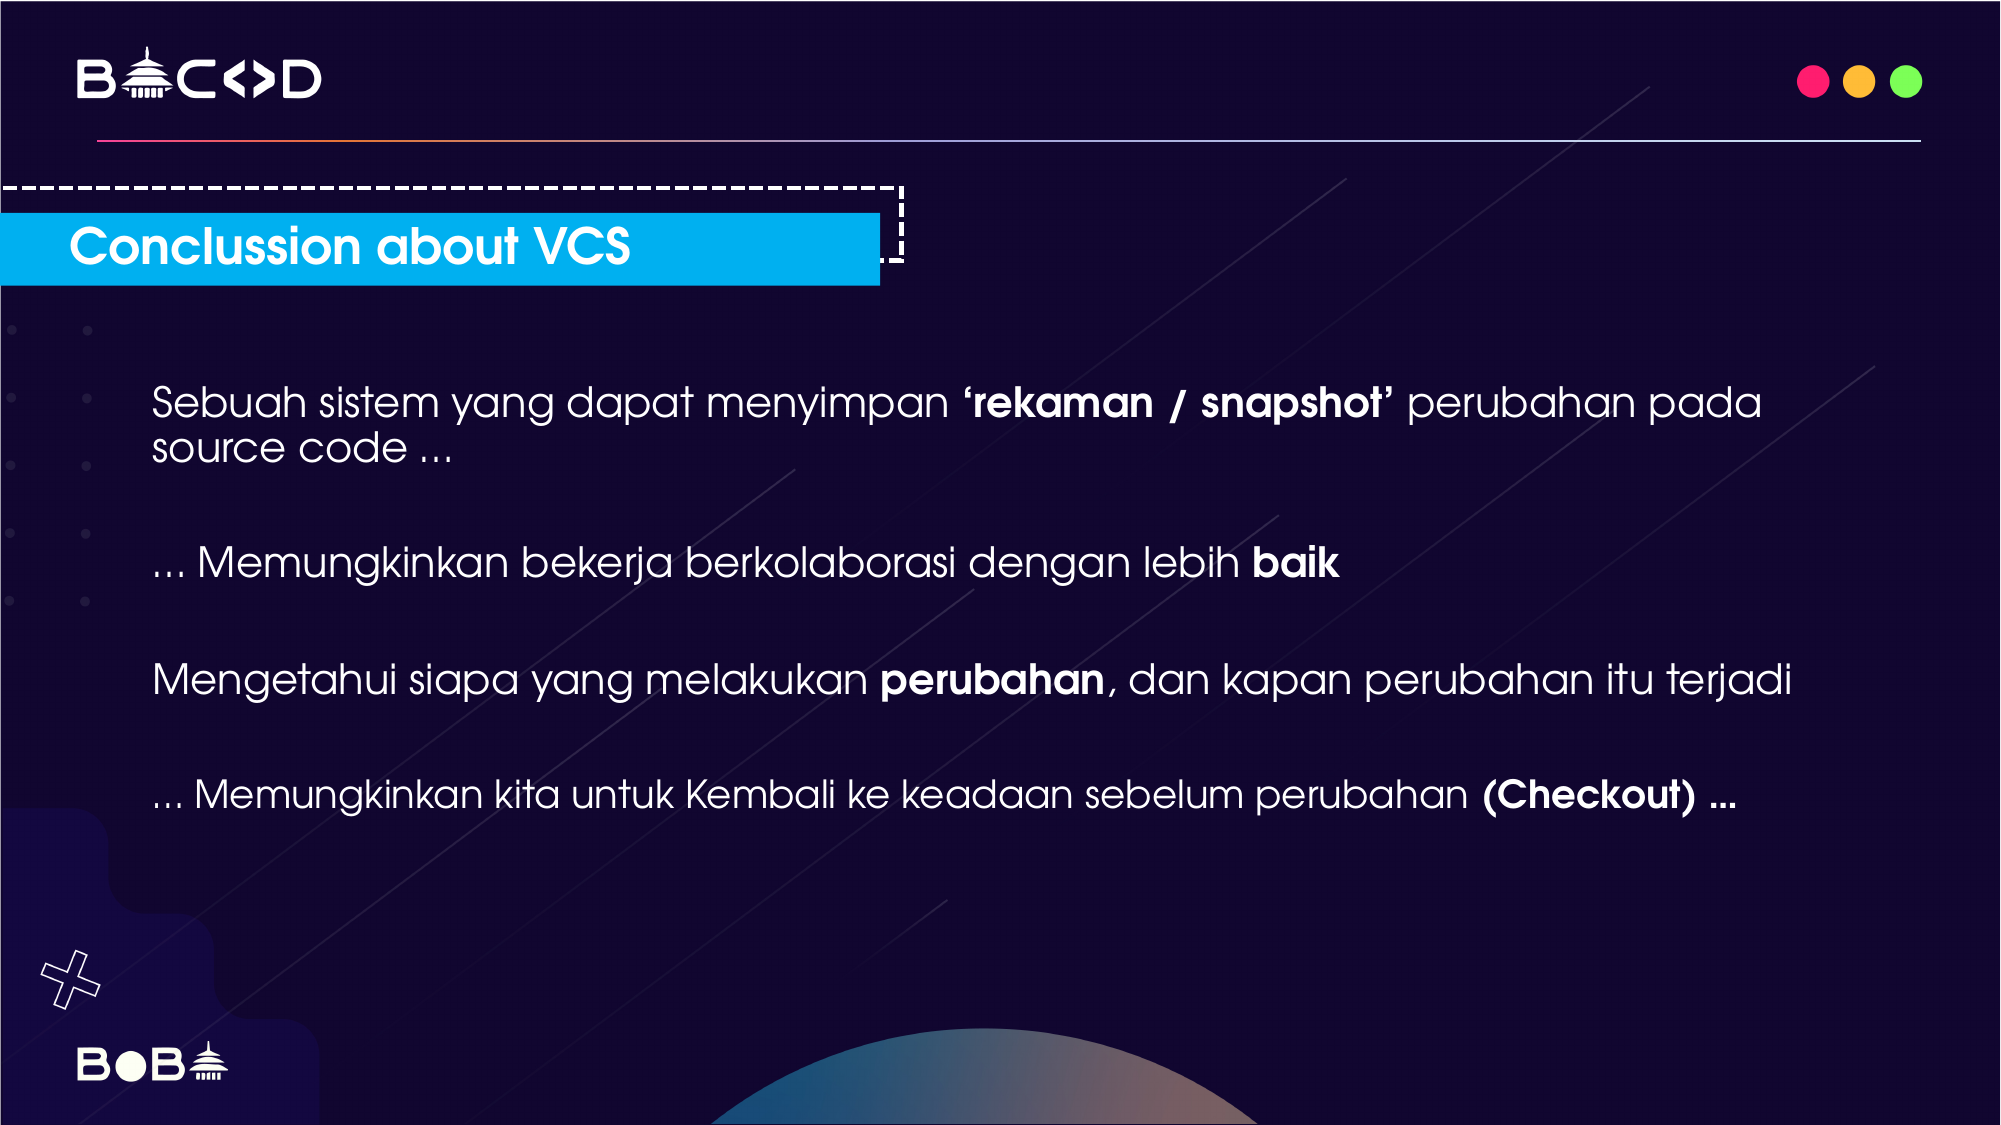

Conclussion about VCS
Sebuah sistem yang dapat menyimpan ‘rekaman / snapshot’ perubahan pada source code …
… Memungkinkan bekerja berkolaborasi dengan lebih baik
Mengetahui siapa yang melakukan perubahan, dan kapan perubahan itu terjadi
… Memungkinkan kita untuk Kembali ke keadaan sebelum perubahan (Checkout) …